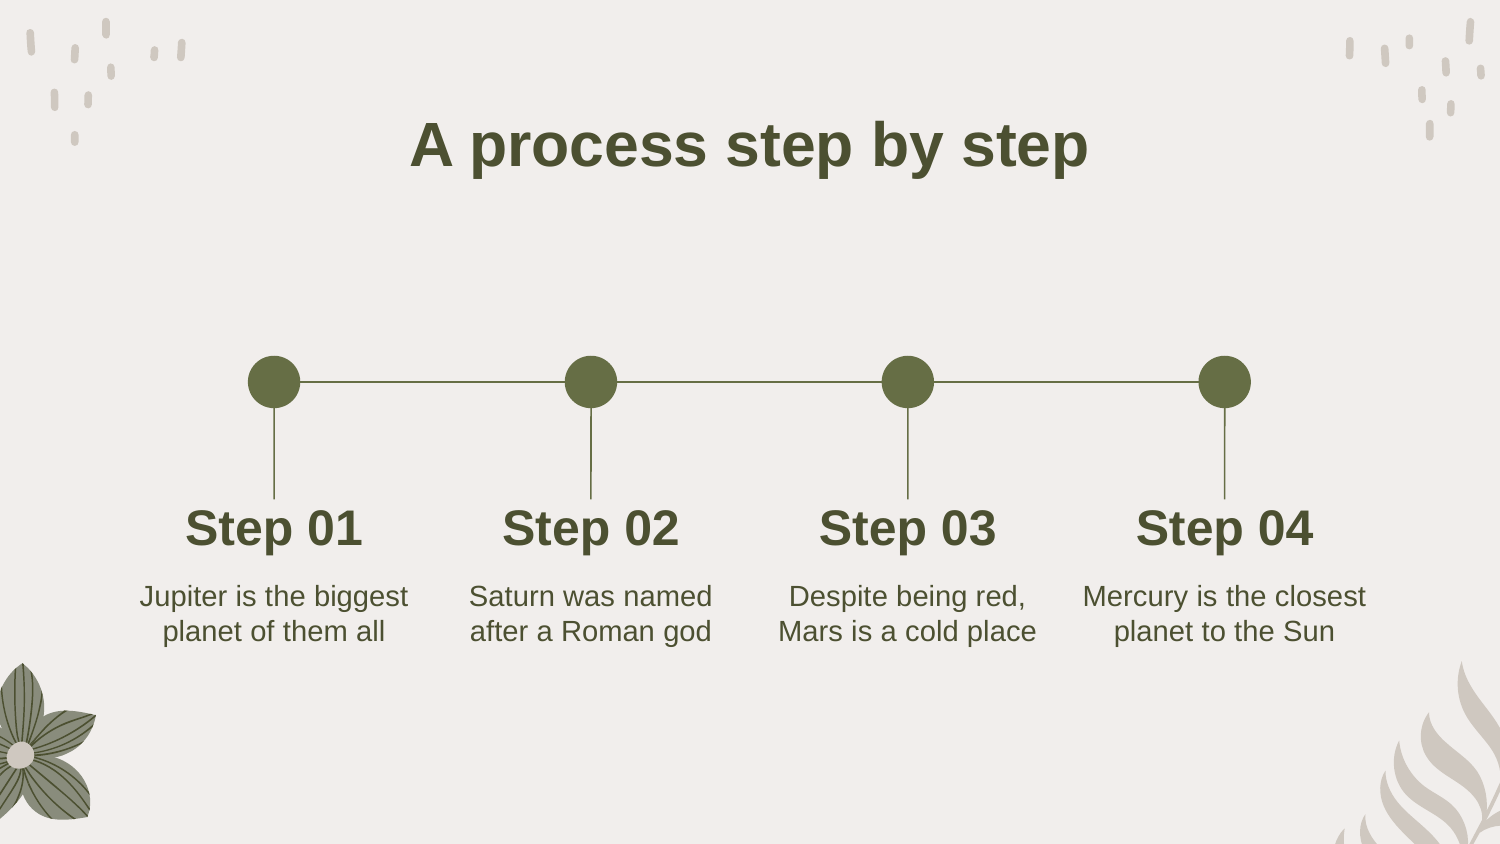

# A process step by step

Step 01
Step 02
Step 03
Step 04
Jupiter is the biggest planet of them all
Saturn was named after a Roman god
Despite being red, Mars is a cold place
Mercury is the closest planet to the Sun